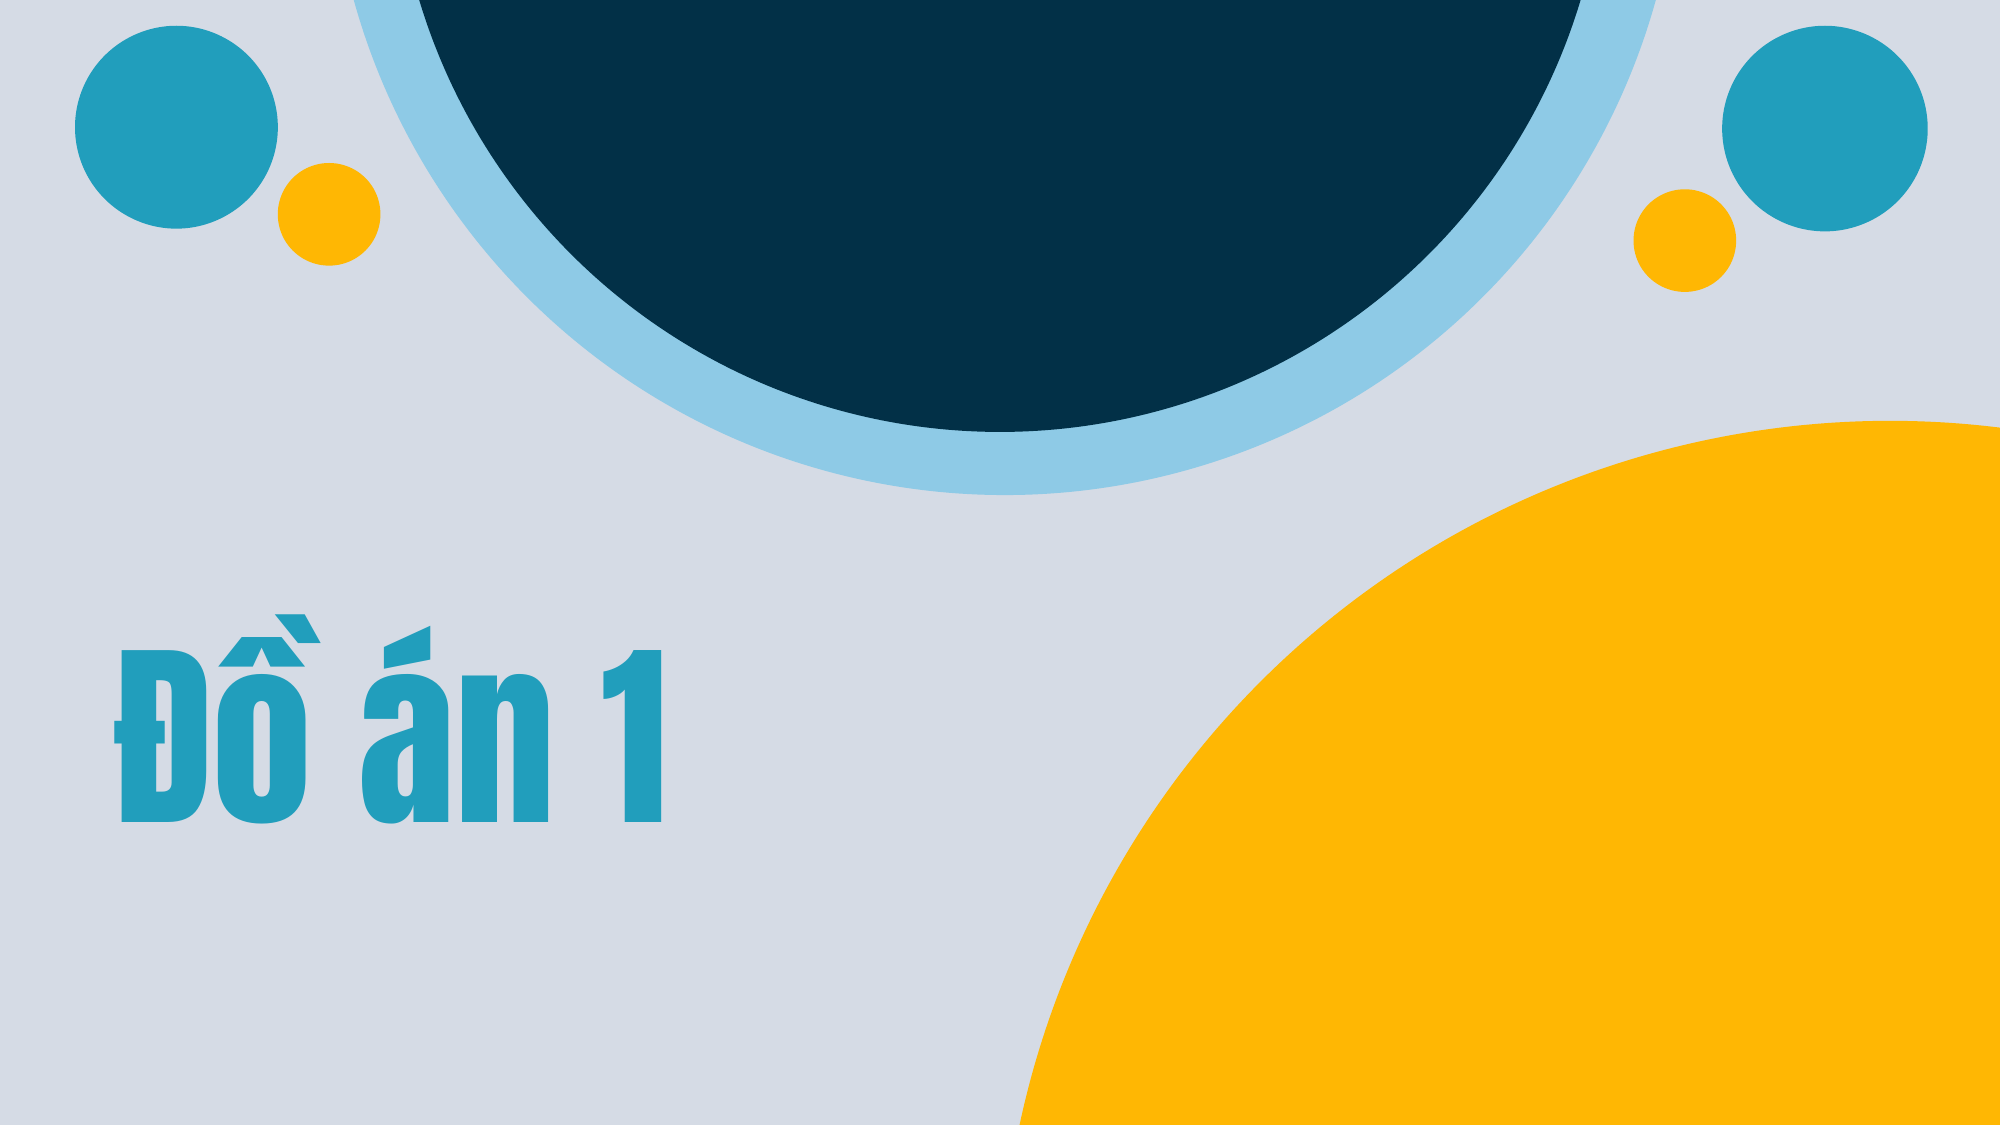

Thành viên trong nhóm

INSERT NAME

INSERT NAME
TÊN NHÓM
MÔN HỌC THUYẾT TRÌNH
Đồ án 1

INSERT NAME

INSERT NAME